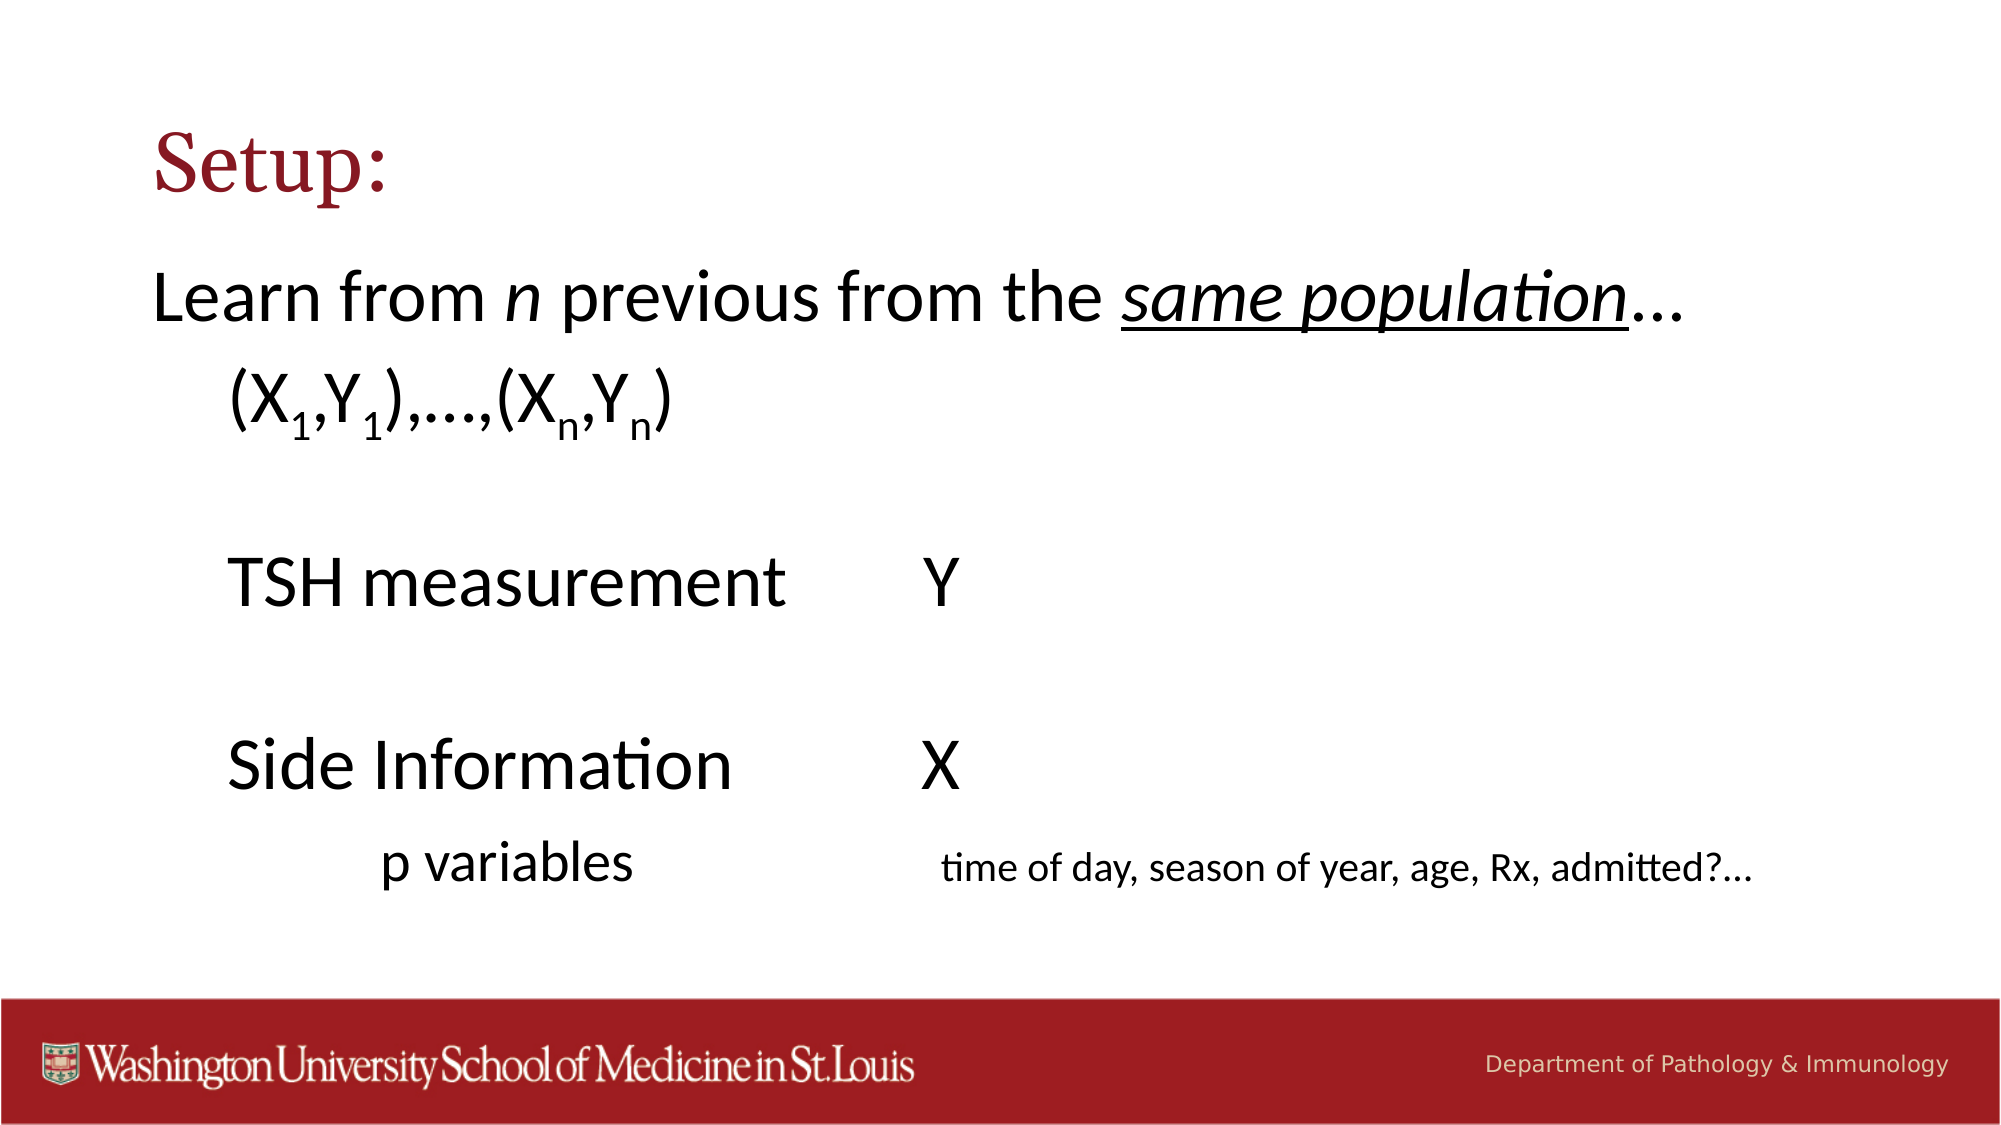

# Setup:
Learn from n previous from the same population...
(X1,Y1),…,(Xn,Yn)

TSH measurement        Y

Side Information           X
         p variables                  time of day, season of year, age, Rx, admitted?…